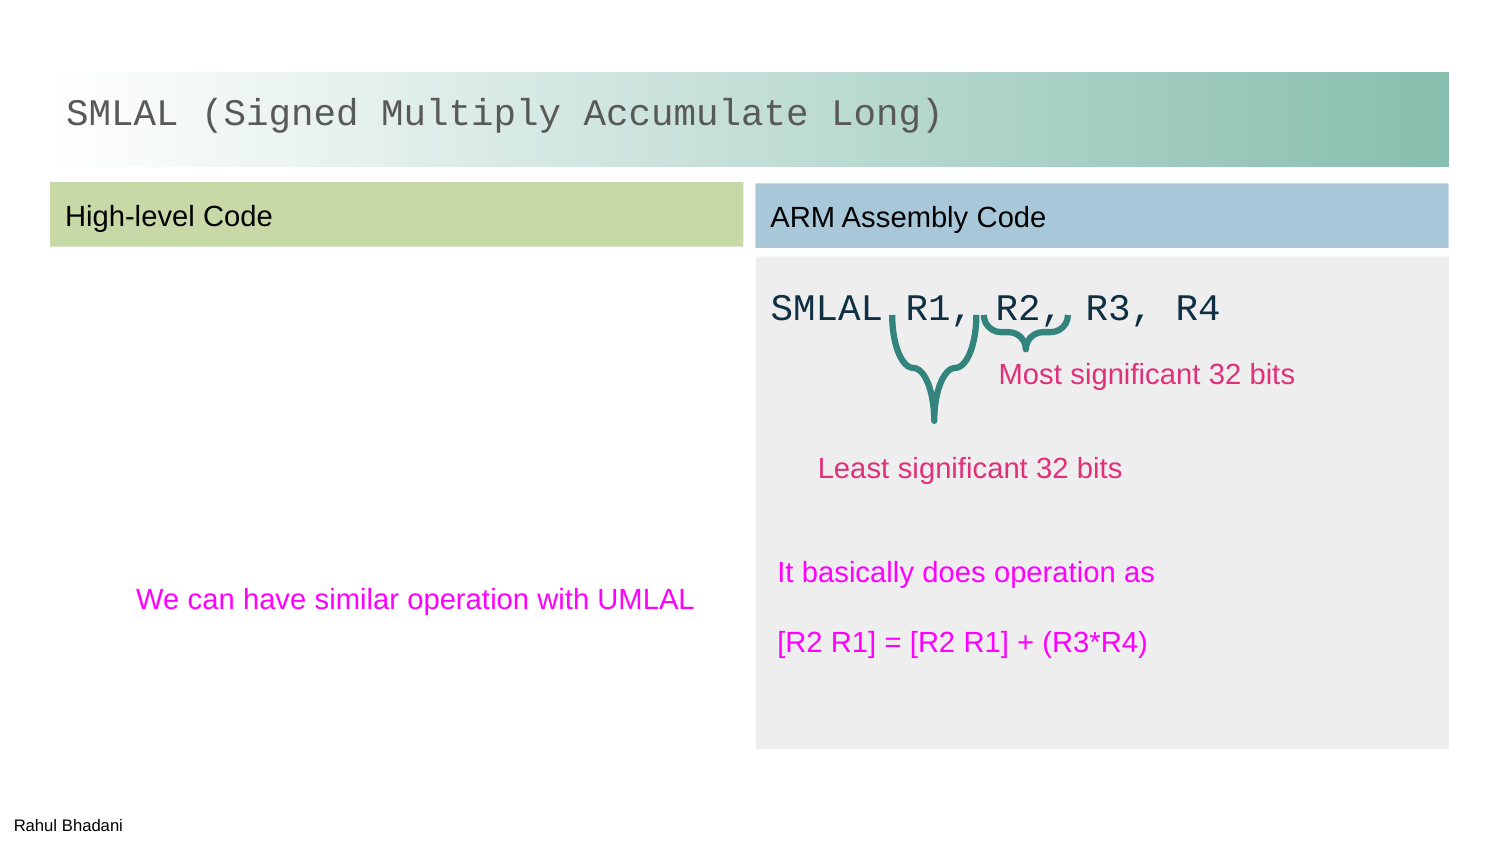

# SMLAL (Signed Multiply Accumulate Long)

SMLAL R1, R2, R3, R4

Most significant 32 bits
Least significant 32 bits
It basically does operation as

[R2 R1] = [R2 R1] + (R3*R4)
We can have similar operation with UMLAL